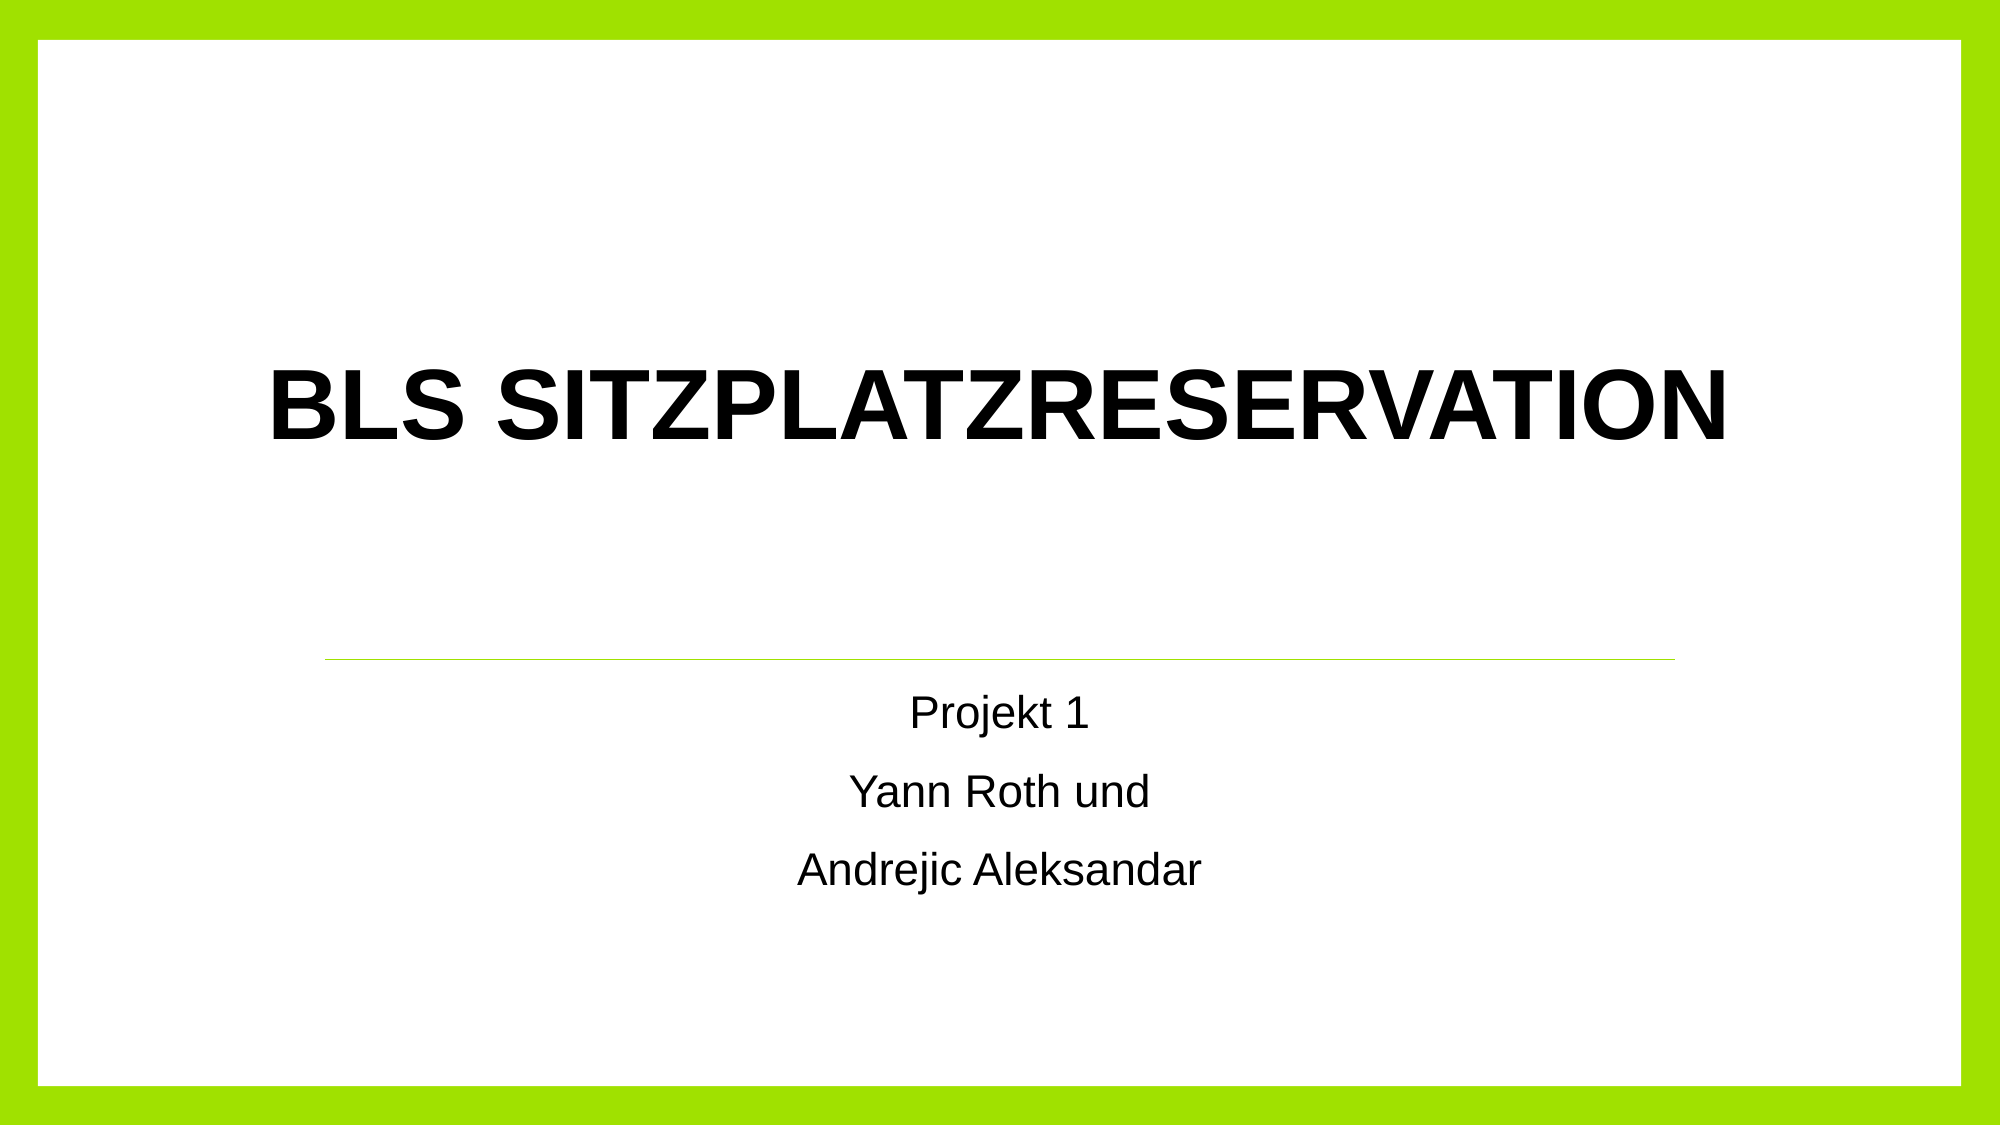

# BLS Sitzplatzreservation
Projekt 1
Yann Roth und
Andrejic Aleksandar